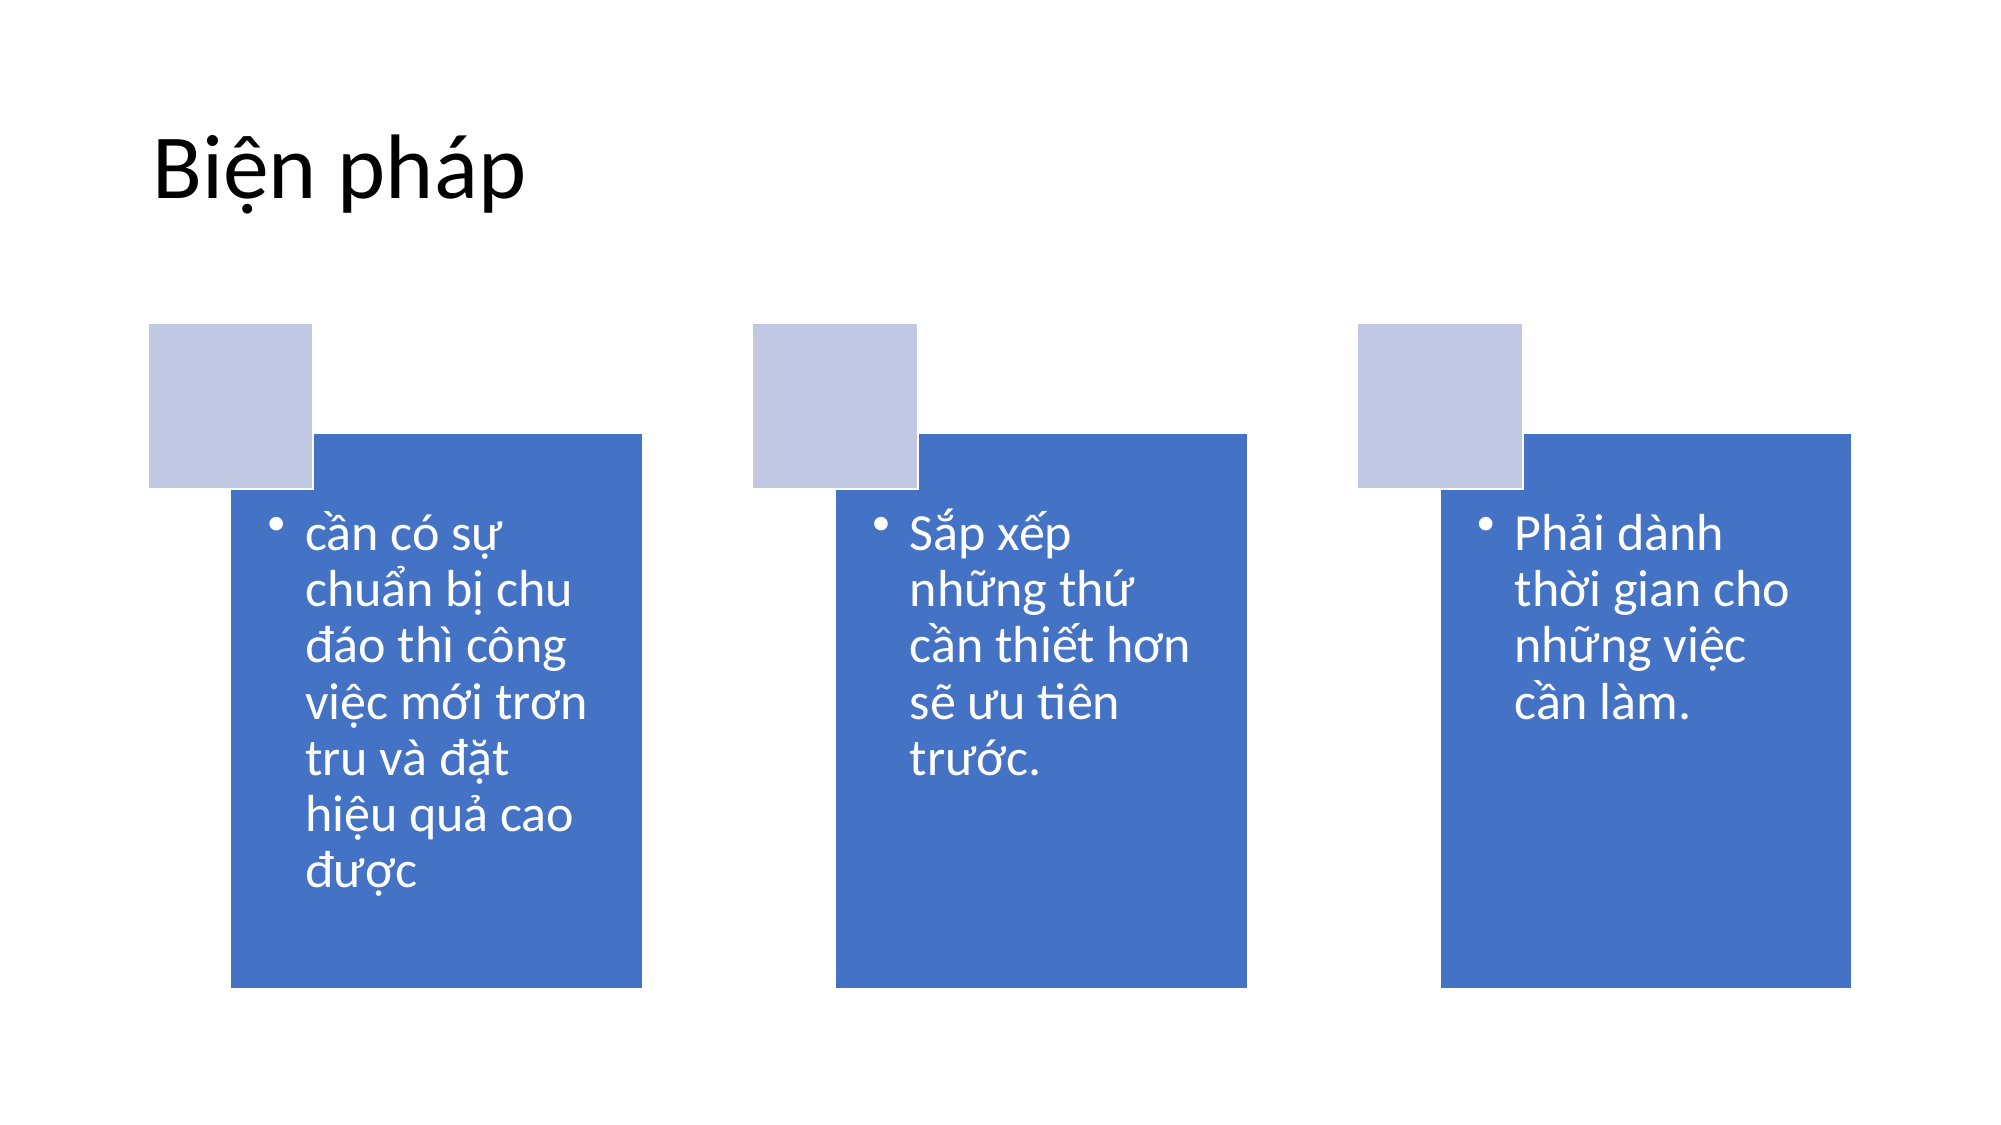

# Biện pháp

cần có sự chuẩn bị chu đáo thì công việc mới trơn tru và đặt hiệu quả cao được

Sắp xếp những thứ cần thiết hơn sẽ ưu tiên trước.

Phải dành thời gian cho những việc cần làm.